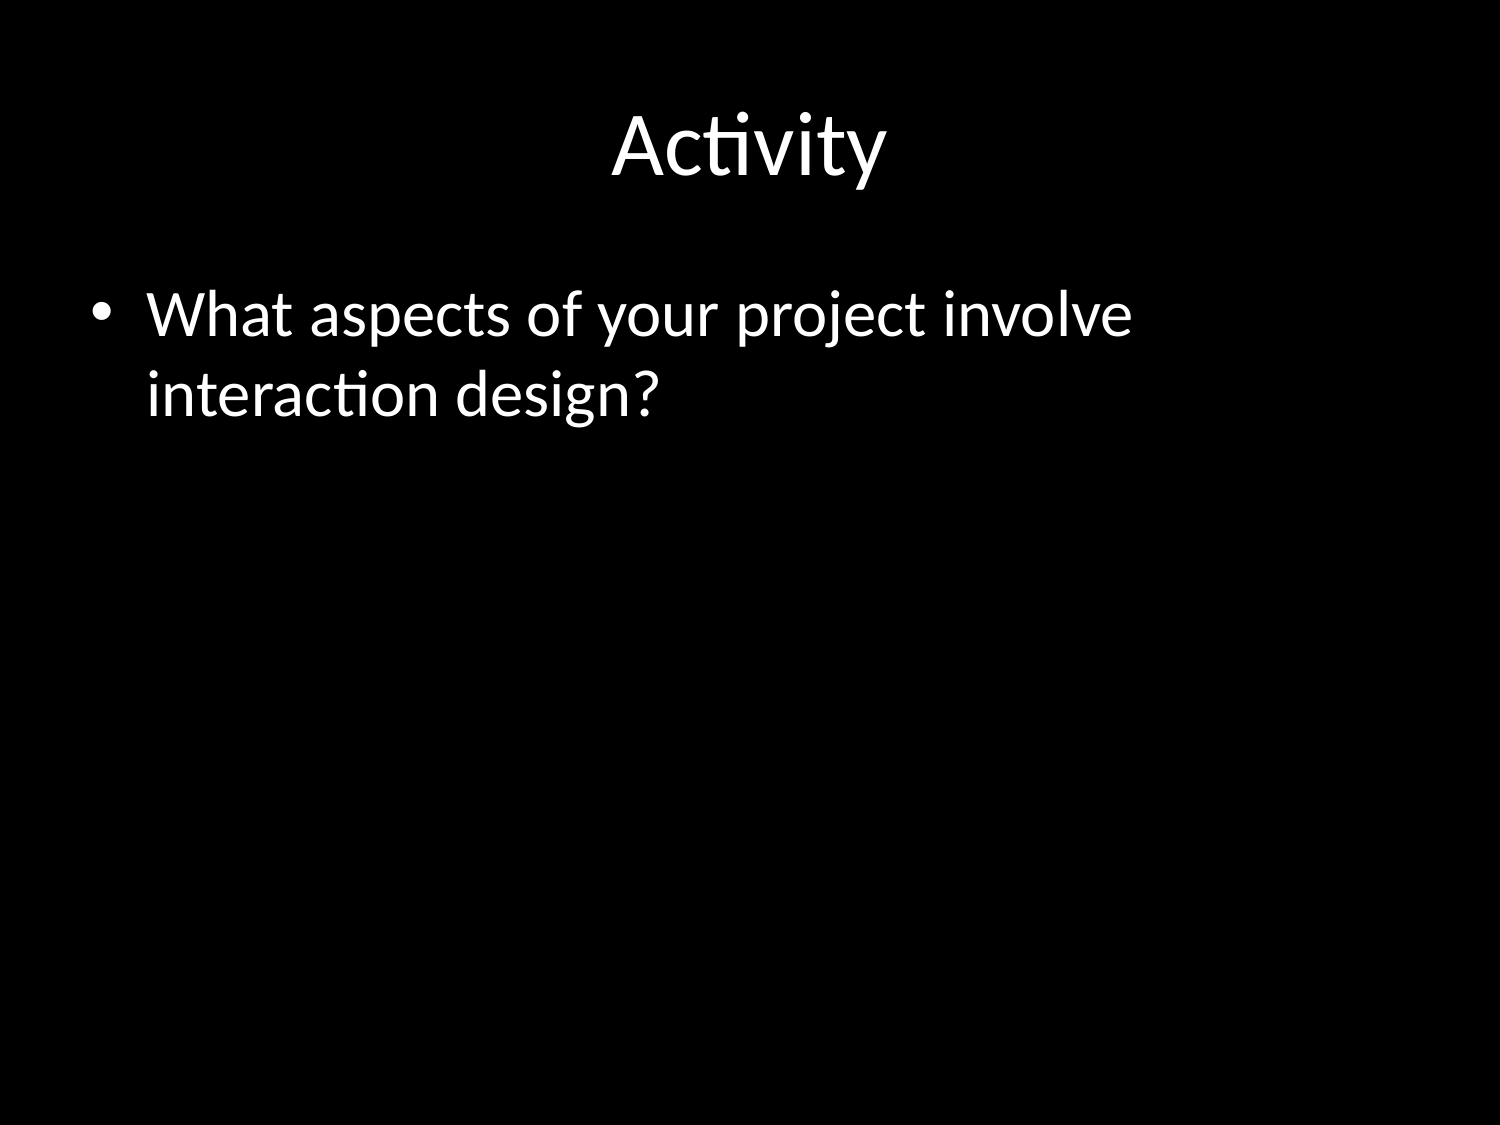

# Activity
What aspects of your project involve interaction design?